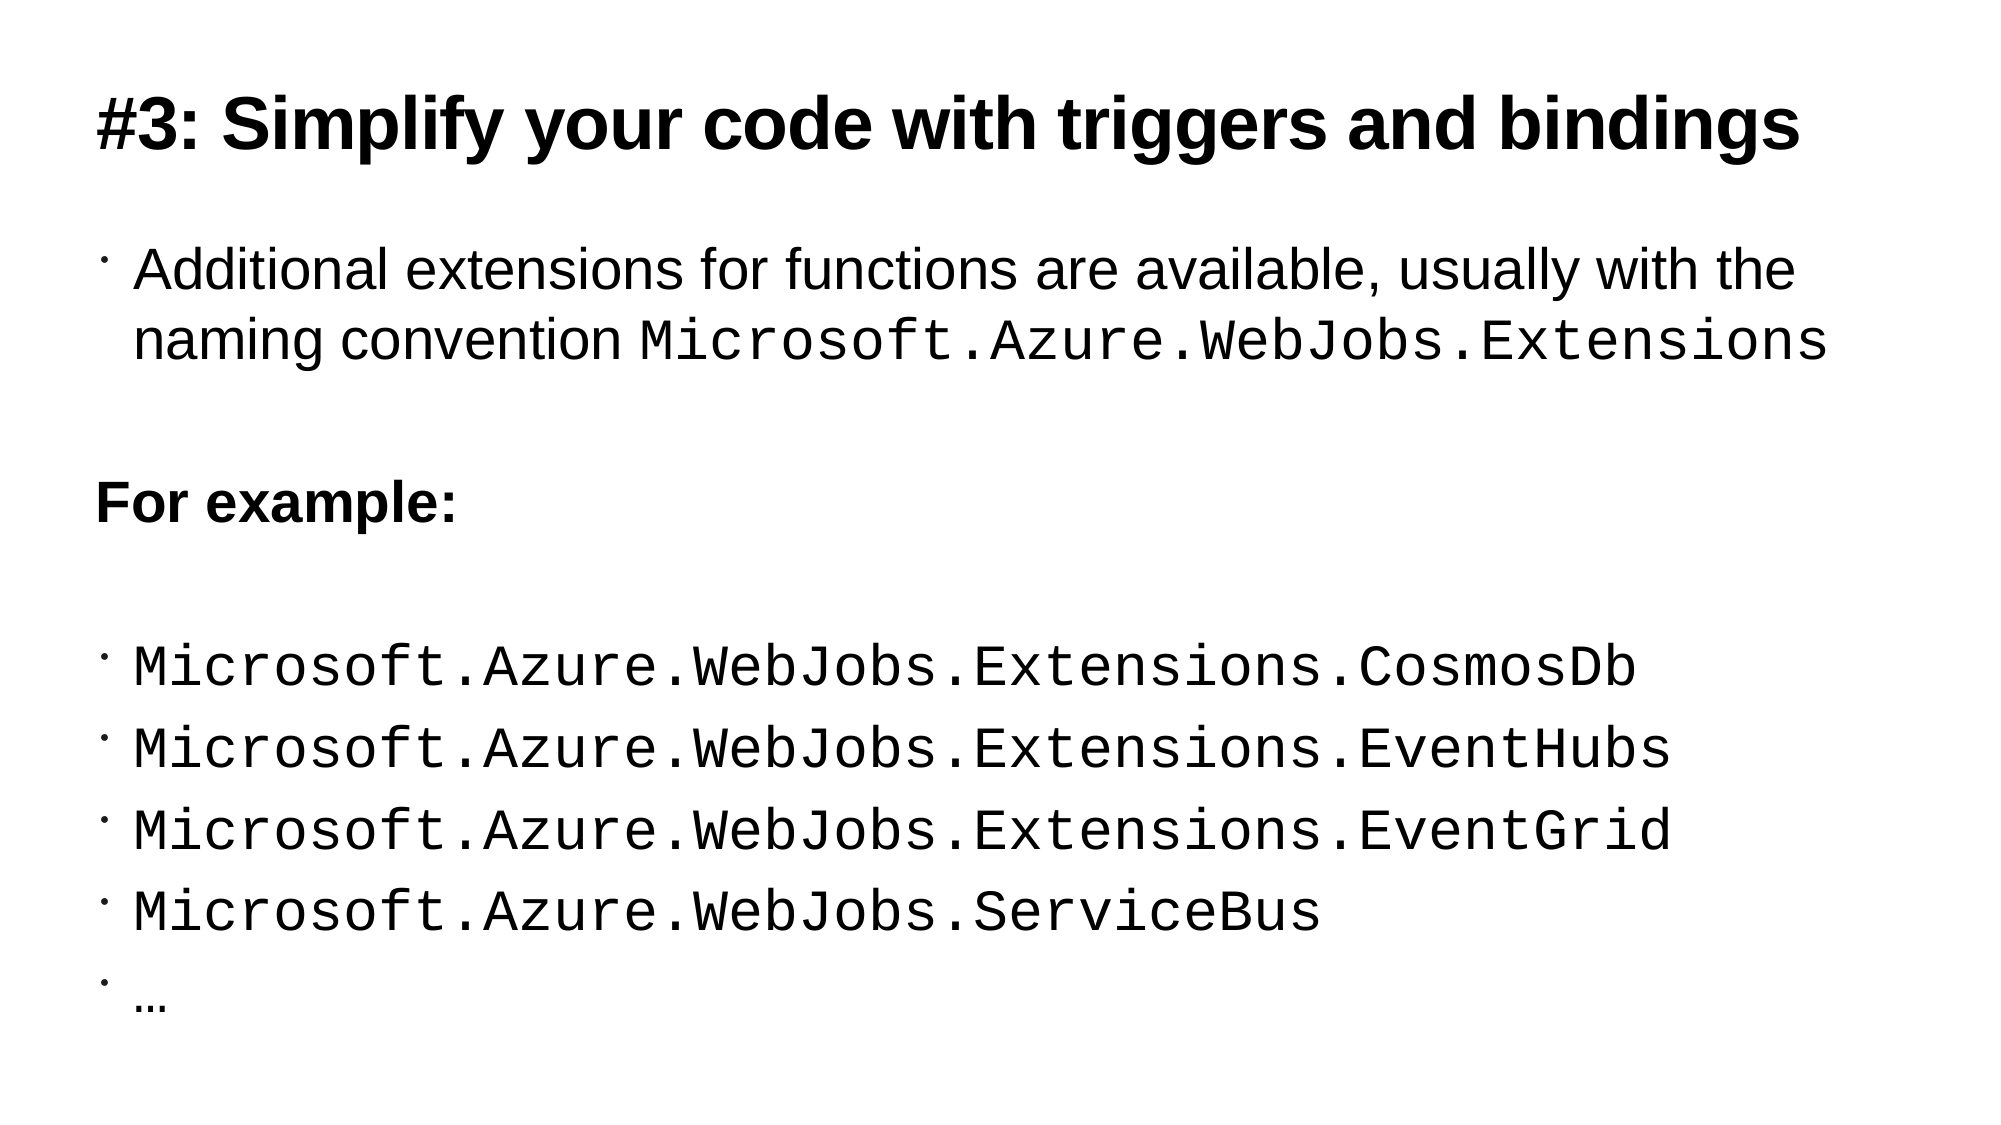

# #3: Simplify your code with triggers and bindings
Additional extensions for functions are available, usually with the naming convention Microsoft.Azure.WebJobs.Extensions

For example:

Microsoft.Azure.WebJobs.Extensions.CosmosDb
Microsoft.Azure.WebJobs.Extensions.EventHubs
Microsoft.Azure.WebJobs.Extensions.EventGrid
Microsoft.Azure.WebJobs.ServiceBus
…